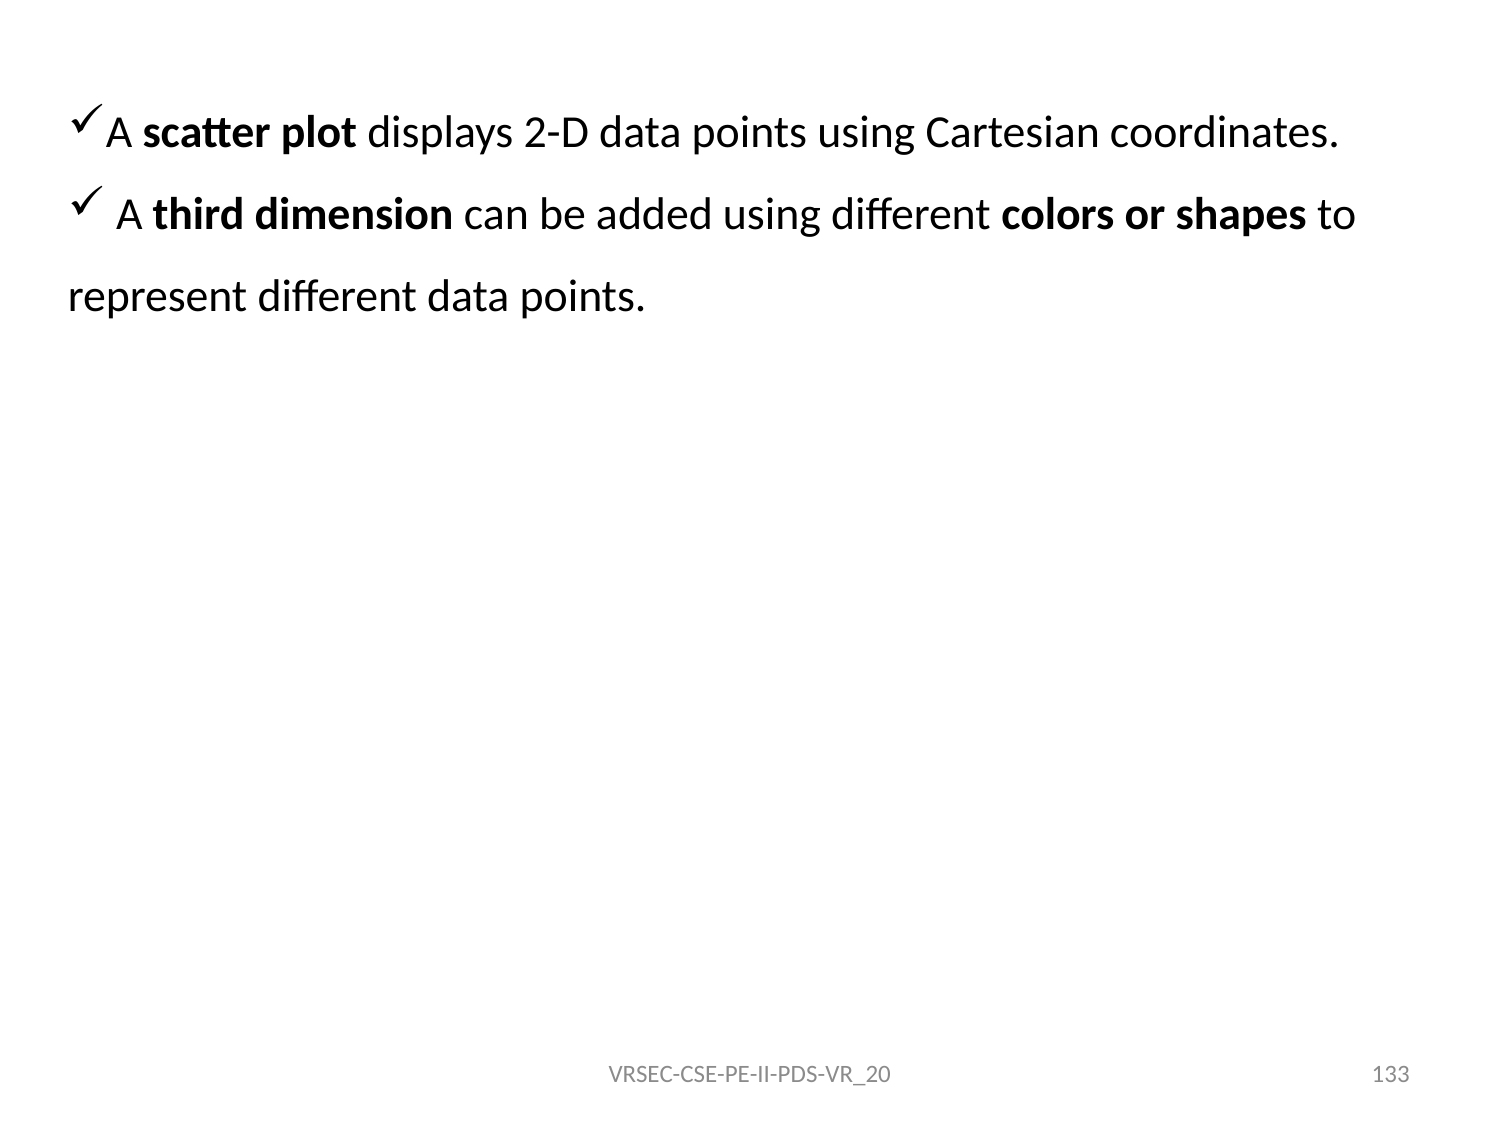

A scatter plot displays 2-D data points using Cartesian coordinates.
 A third dimension can be added using different colors or shapes to represent different data points.

VRSEC-CSE-PE-II-PDS-VR_20
133